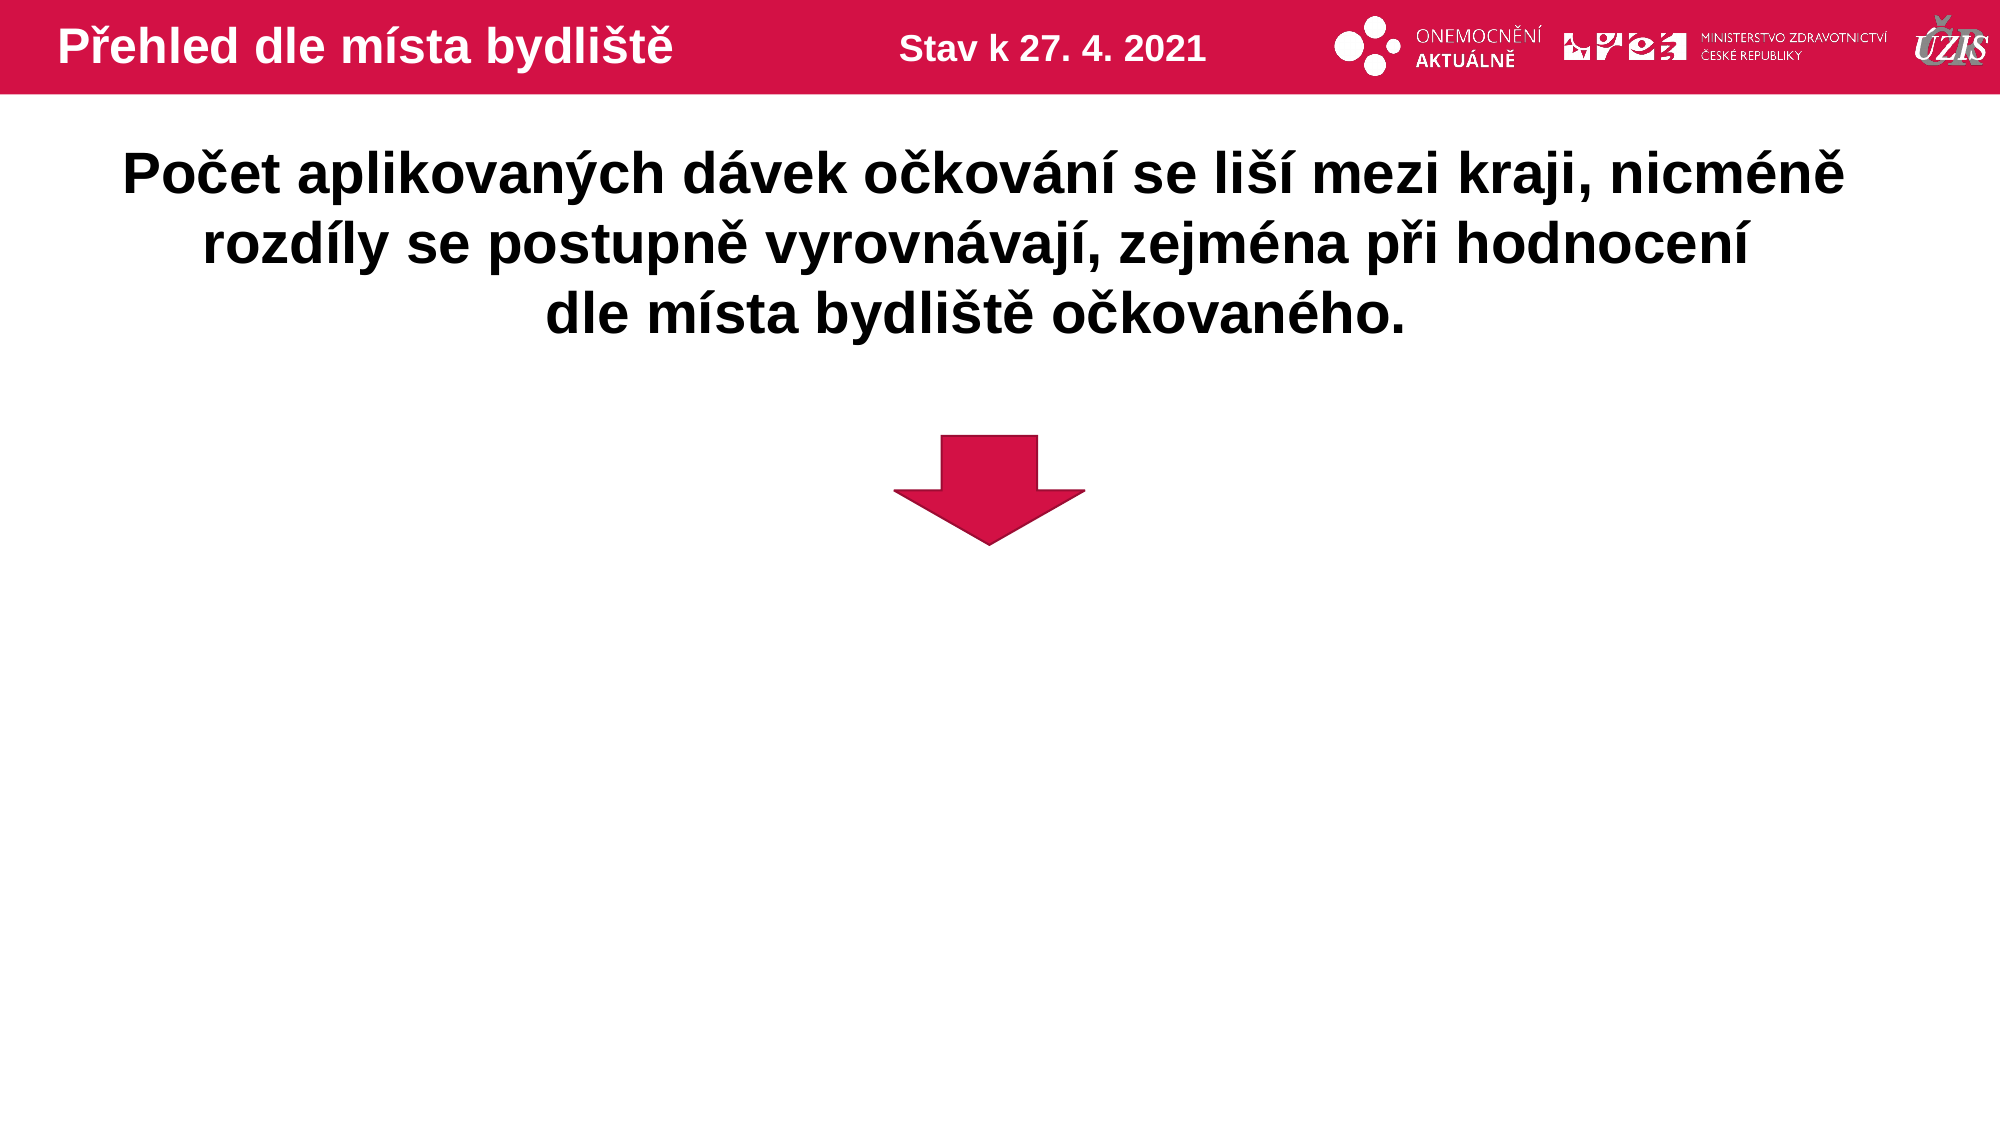

# Přehled dle místa bydliště
Stav k 27. 4. 2021
Počet aplikovaných dávek očkování se liší mezi kraji, nicméně rozdíly se postupně vyrovnávají, zejména při hodnocení
dle místa bydliště očkovaného.